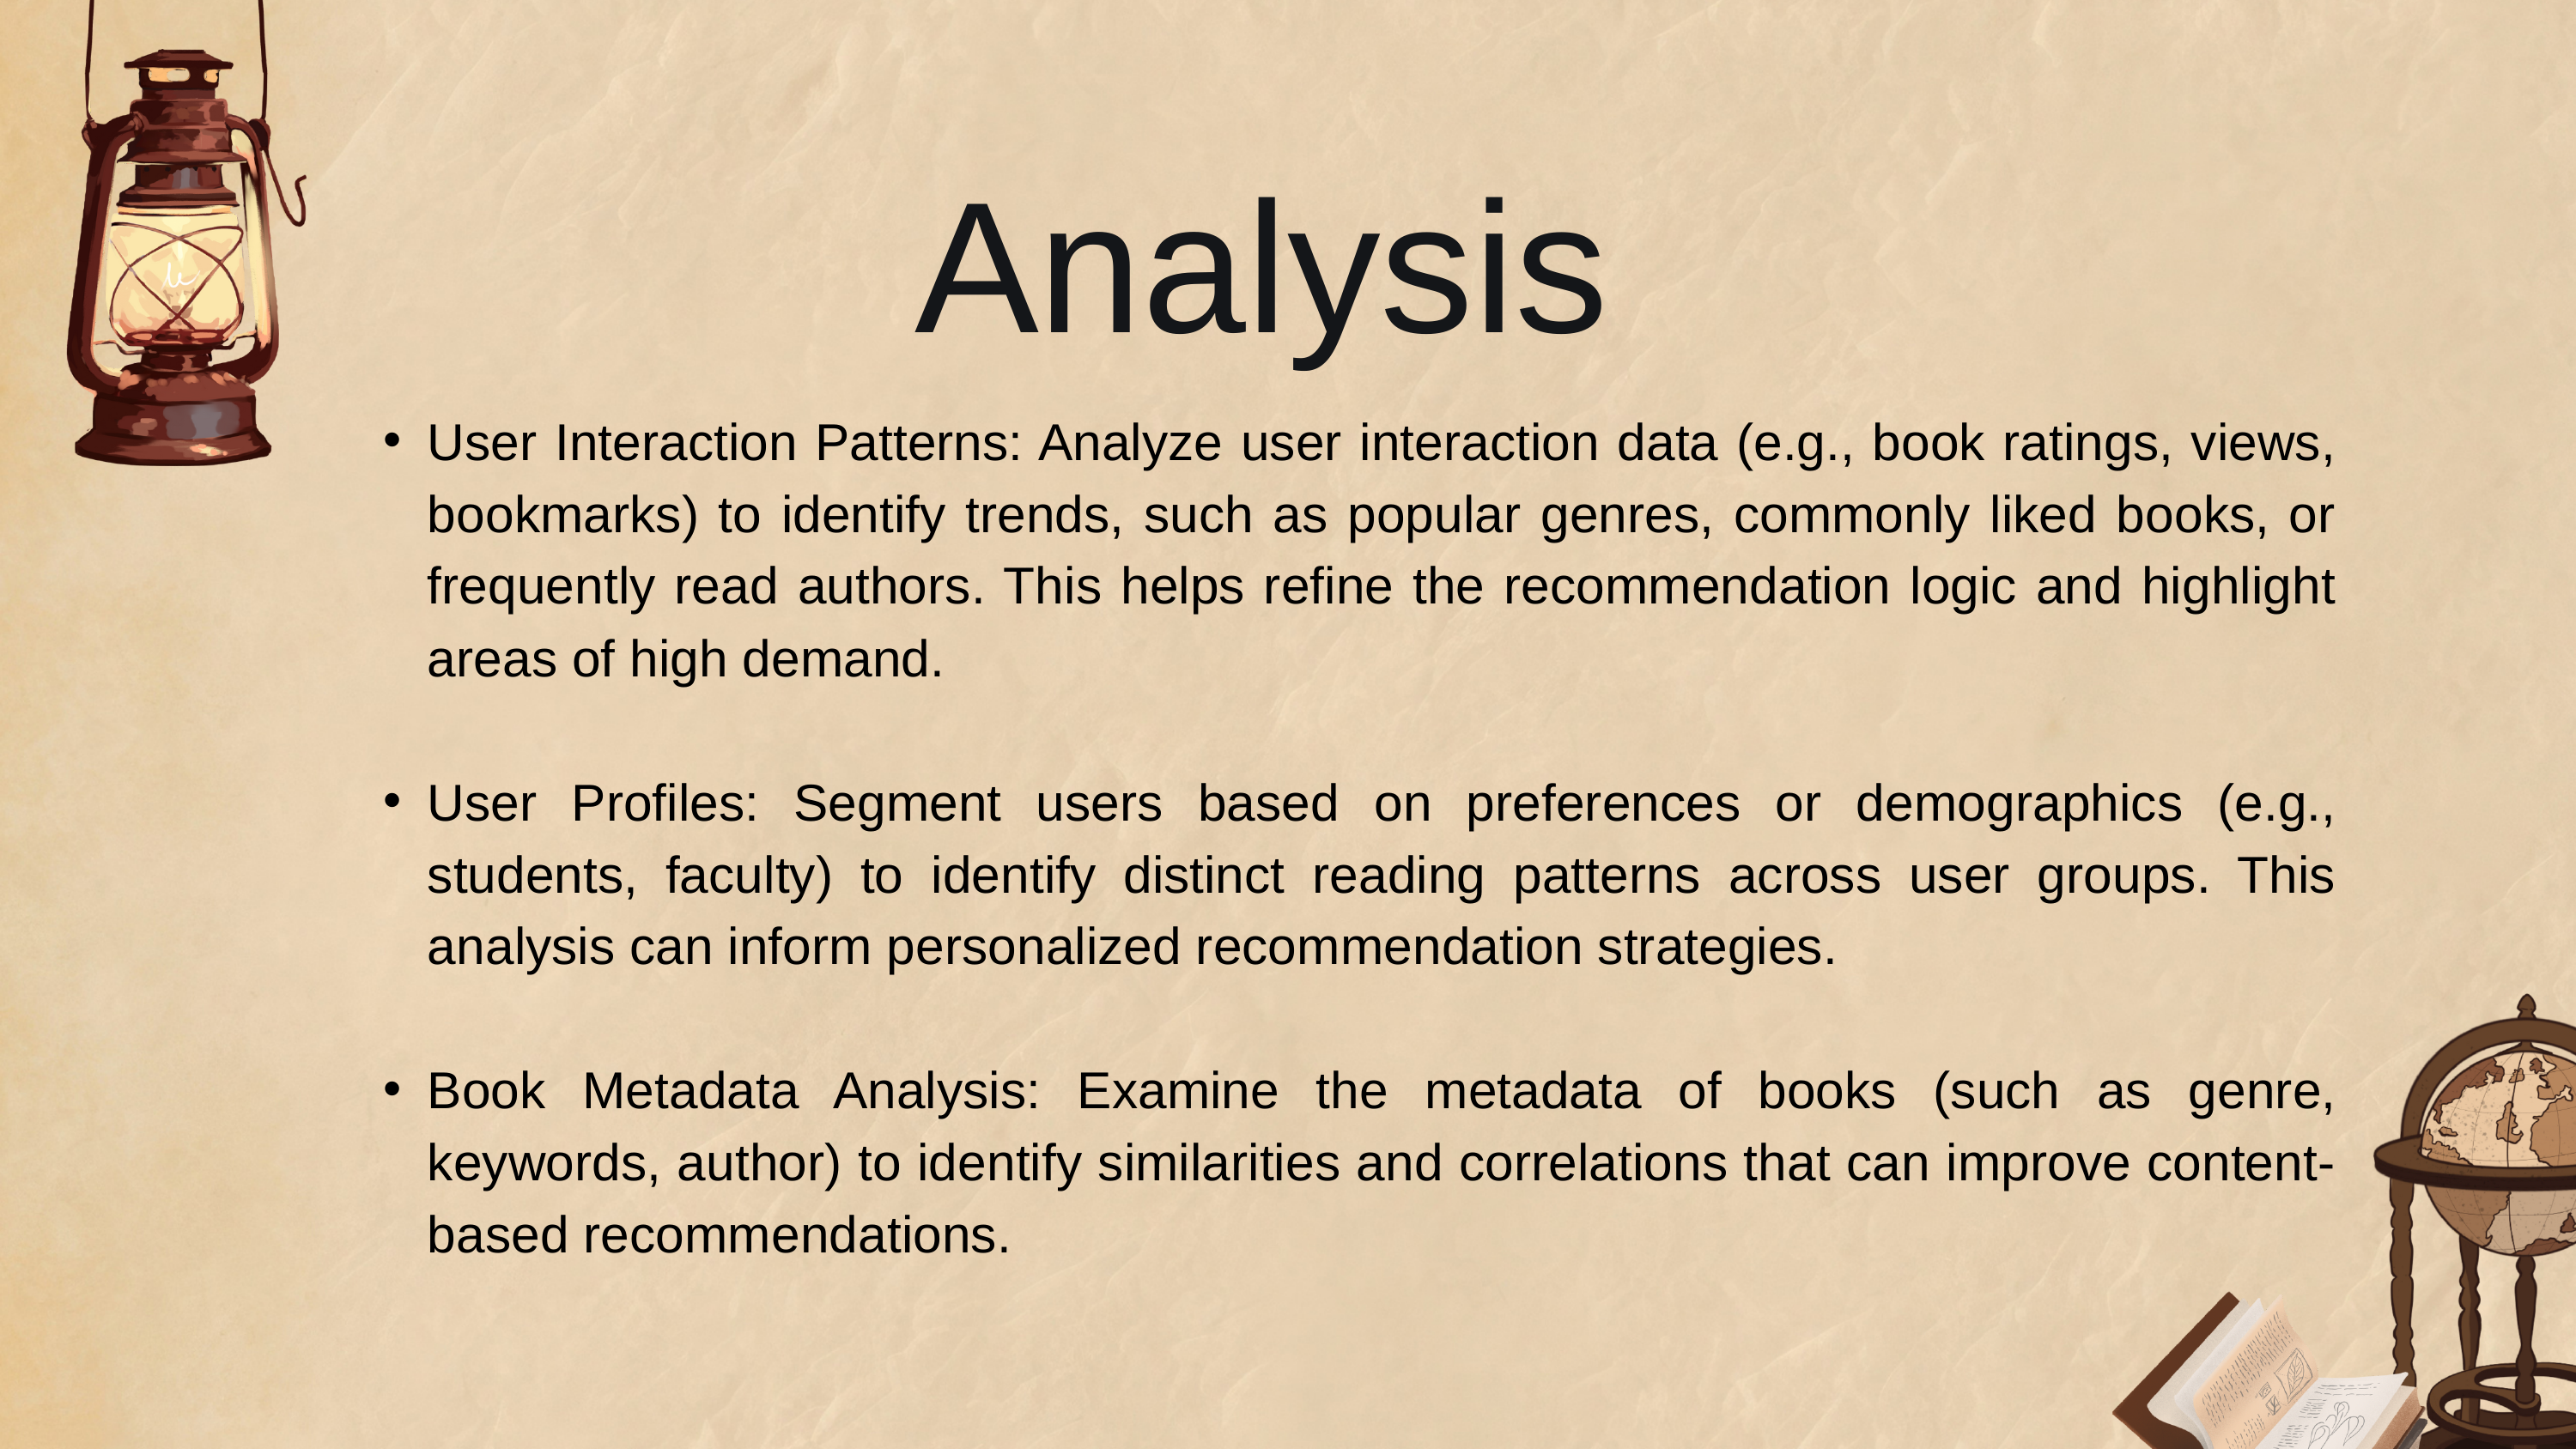

Analysis
User Interaction Patterns: Analyze user interaction data (e.g., book ratings, views, bookmarks) to identify trends, such as popular genres, commonly liked books, or frequently read authors. This helps refine the recommendation logic and highlight areas of high demand.

User Profiles: Segment users based on preferences or demographics (e.g., students, faculty) to identify distinct reading patterns across user groups. This analysis can inform personalized recommendation strategies.

Book Metadata Analysis: Examine the metadata of books (such as genre, keywords, author) to identify similarities and correlations that can improve content-based recommendations.